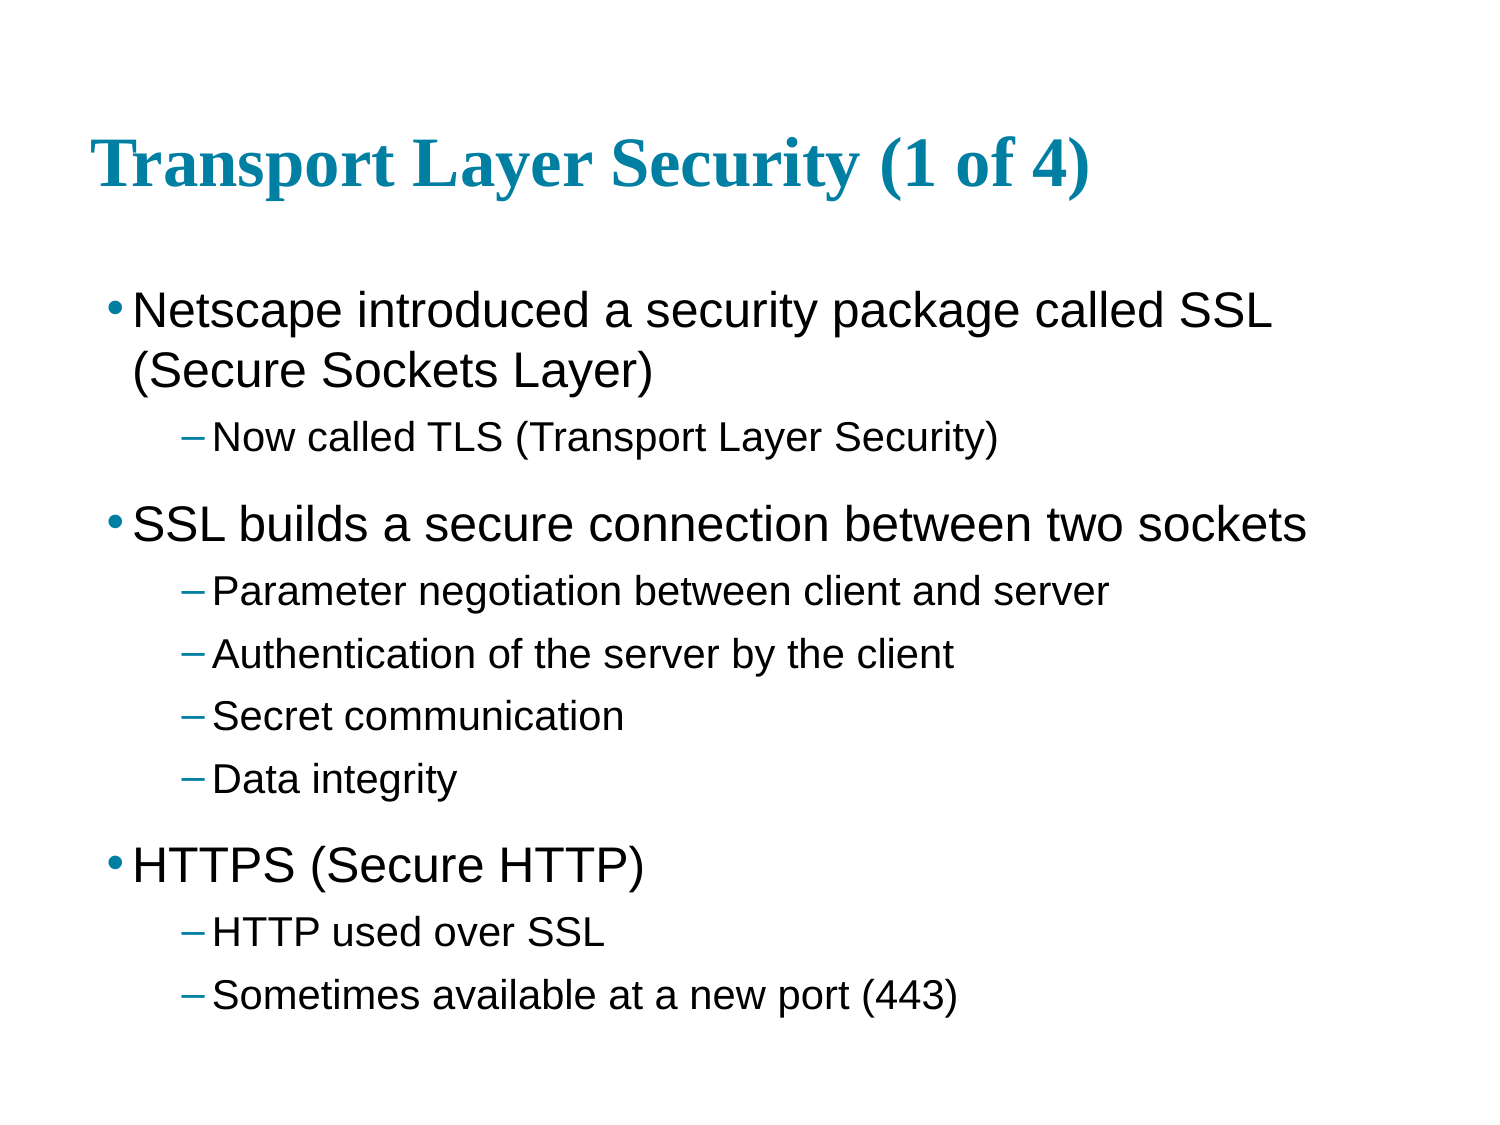

# Transport Layer Security (1 of 4)
Netscape introduced a security package called SSL (Secure Sockets Layer)
Now called TLS (Transport Layer Security)
SSL builds a secure connection between two sockets
Parameter negotiation between client and server
Authentication of the server by the client
Secret communication
Data integrity
HTTPS (Secure HTTP)
HTTP used over SSL
Sometimes available at a new port (443)